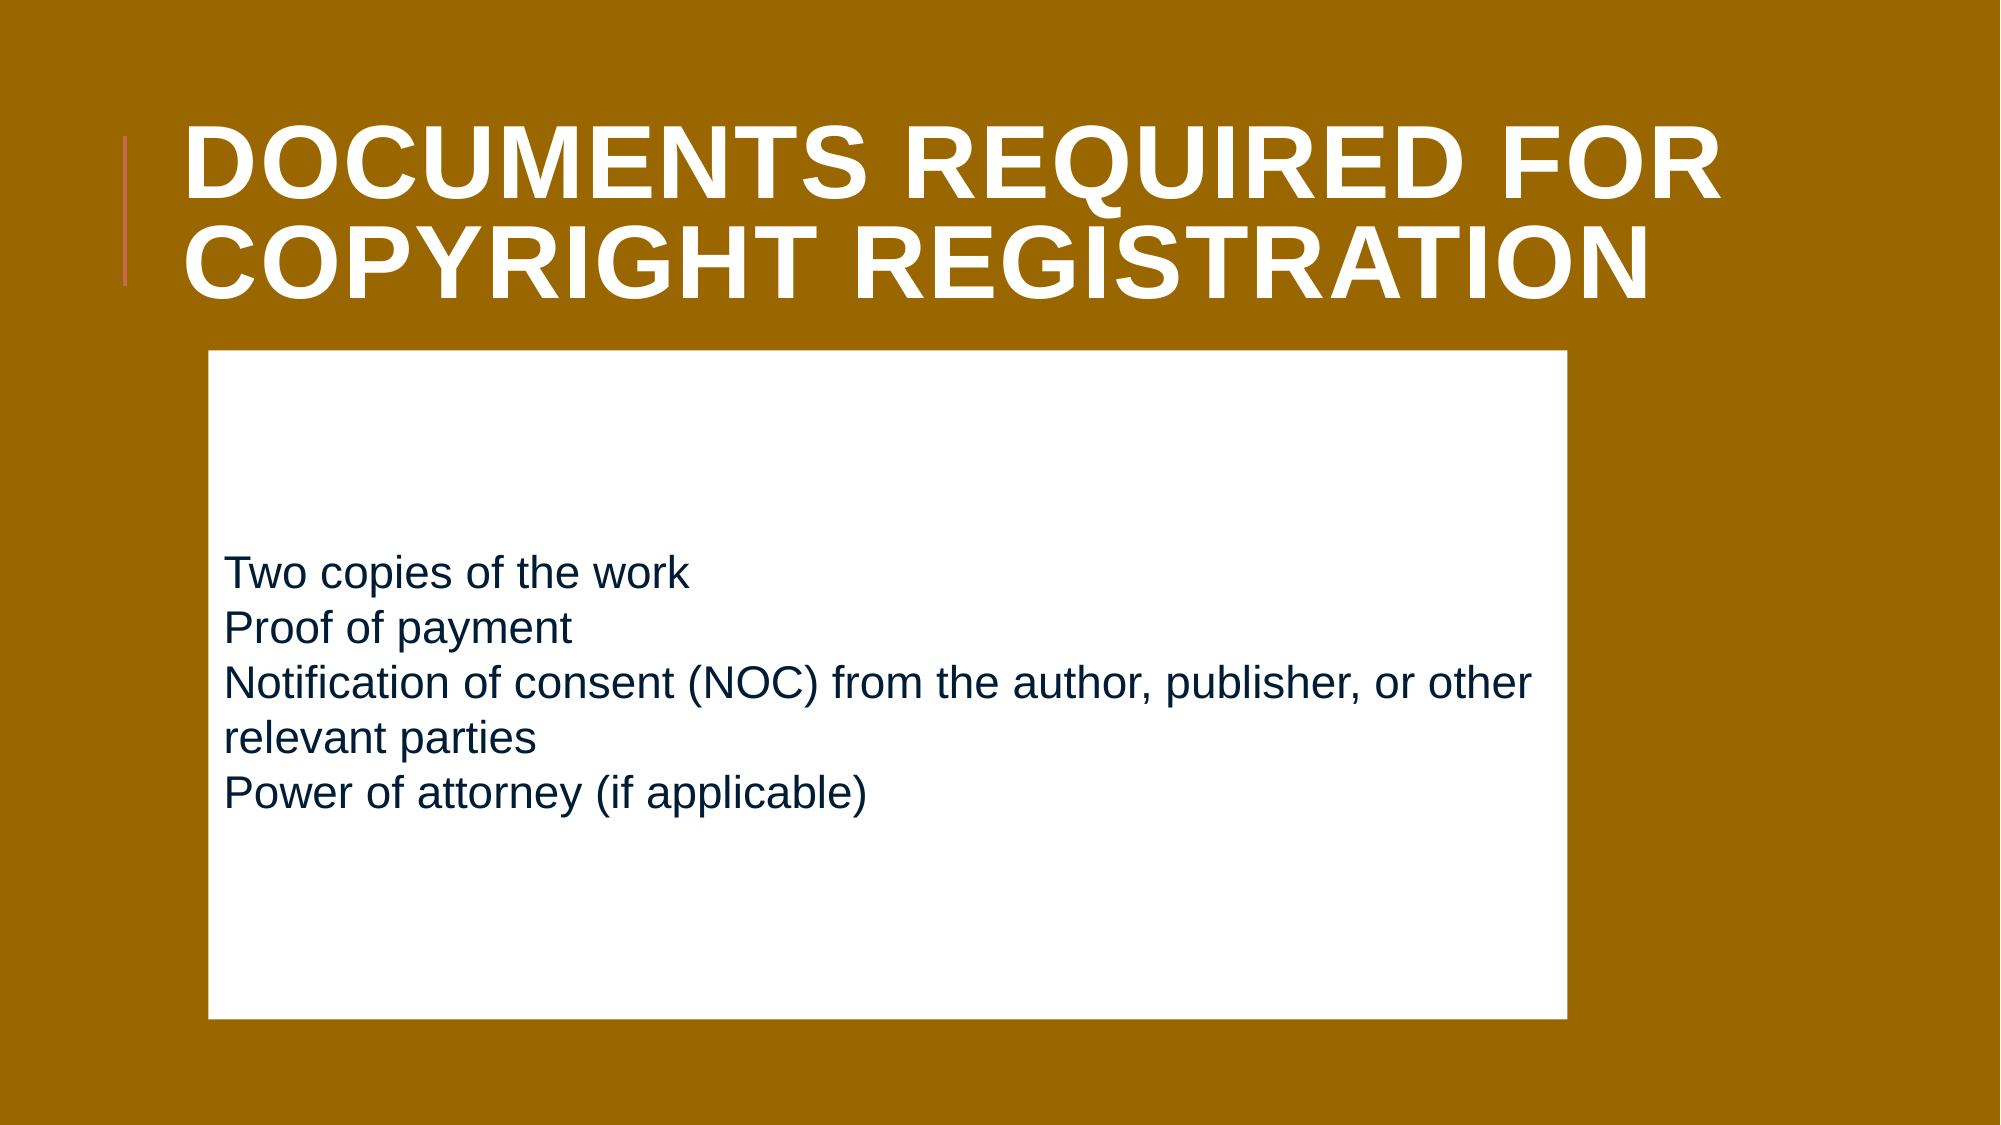

# Documents required for copyright registration

Two copies of the work
Proof of payment
Notification of consent (NOC) from the author, publisher, or other relevant parties
Power of attorney (if applicable)